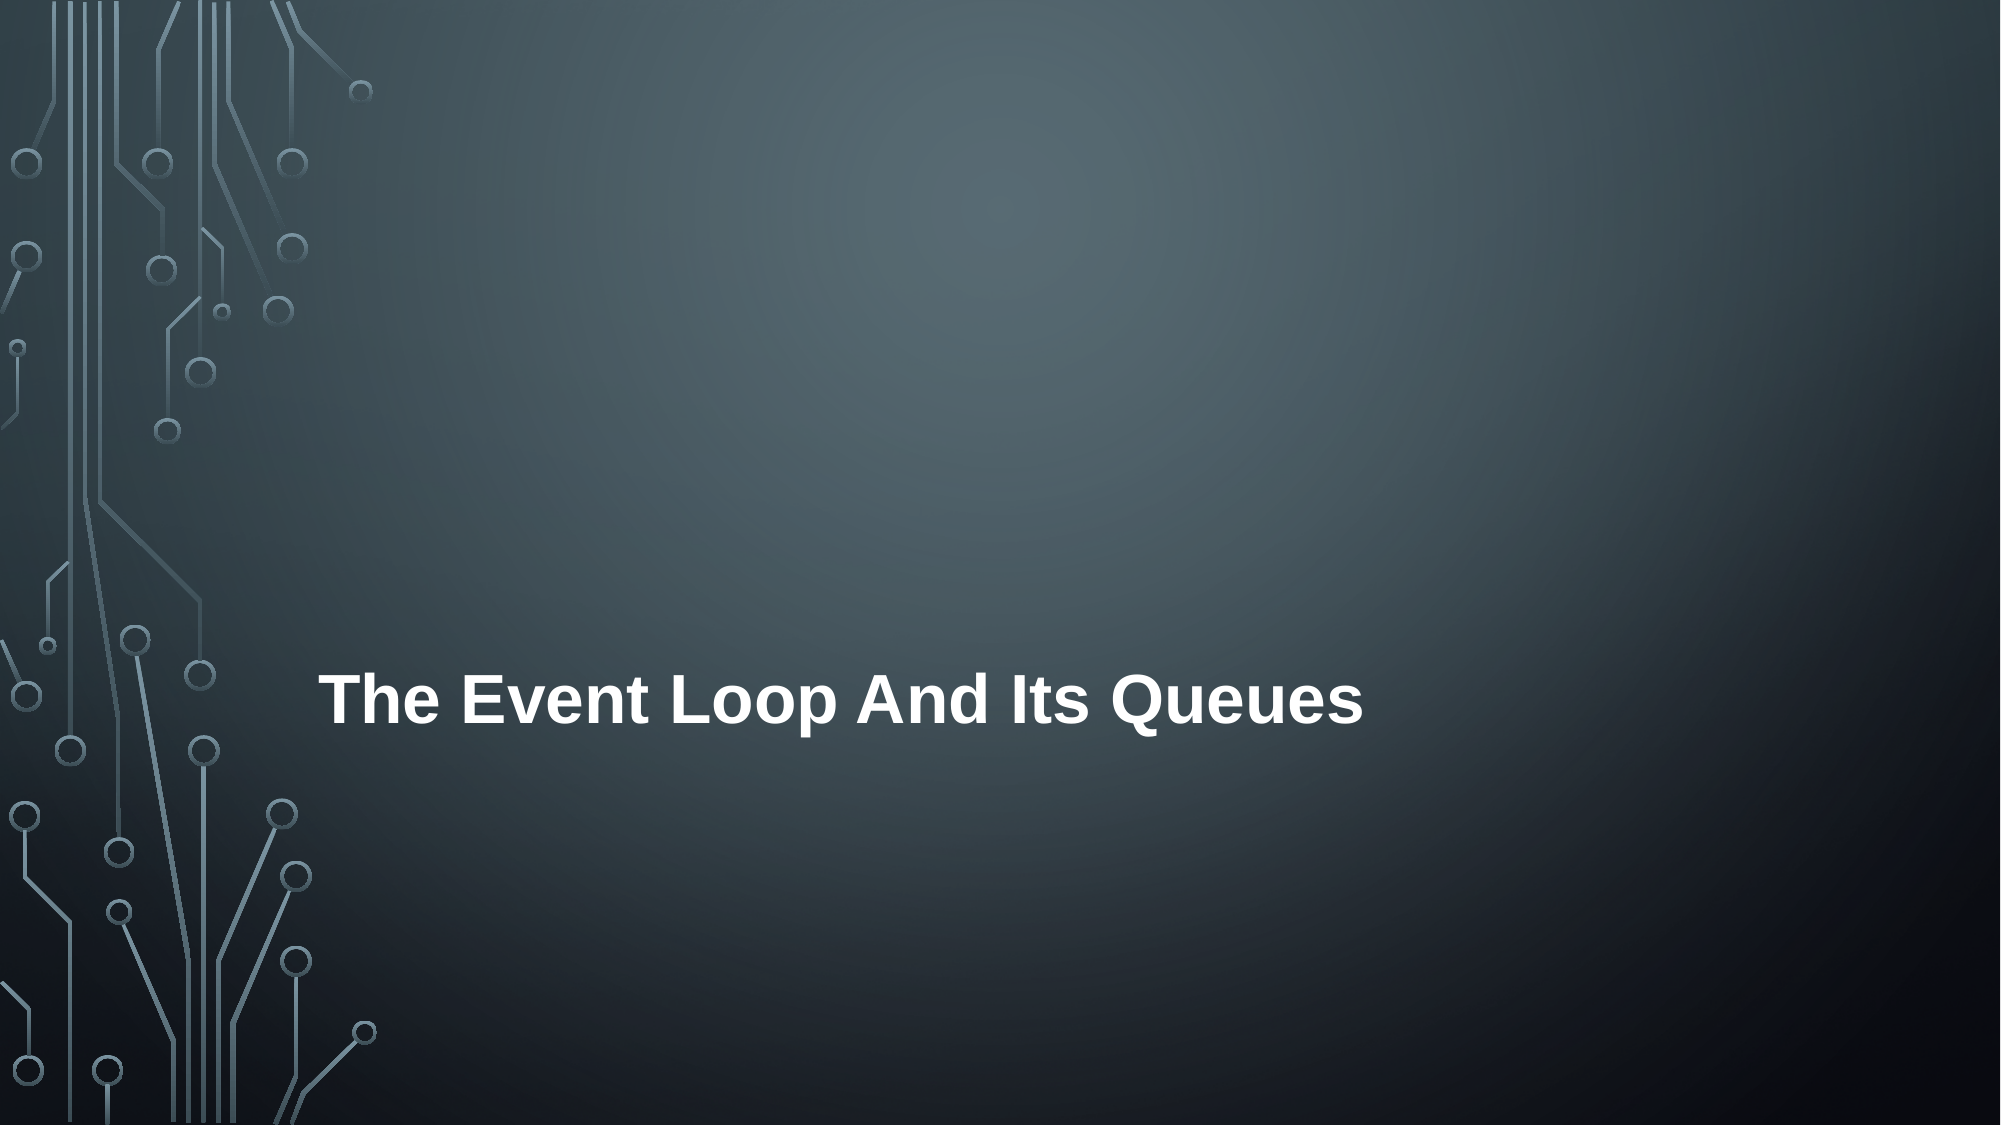

# The Event Loop And Its Queues